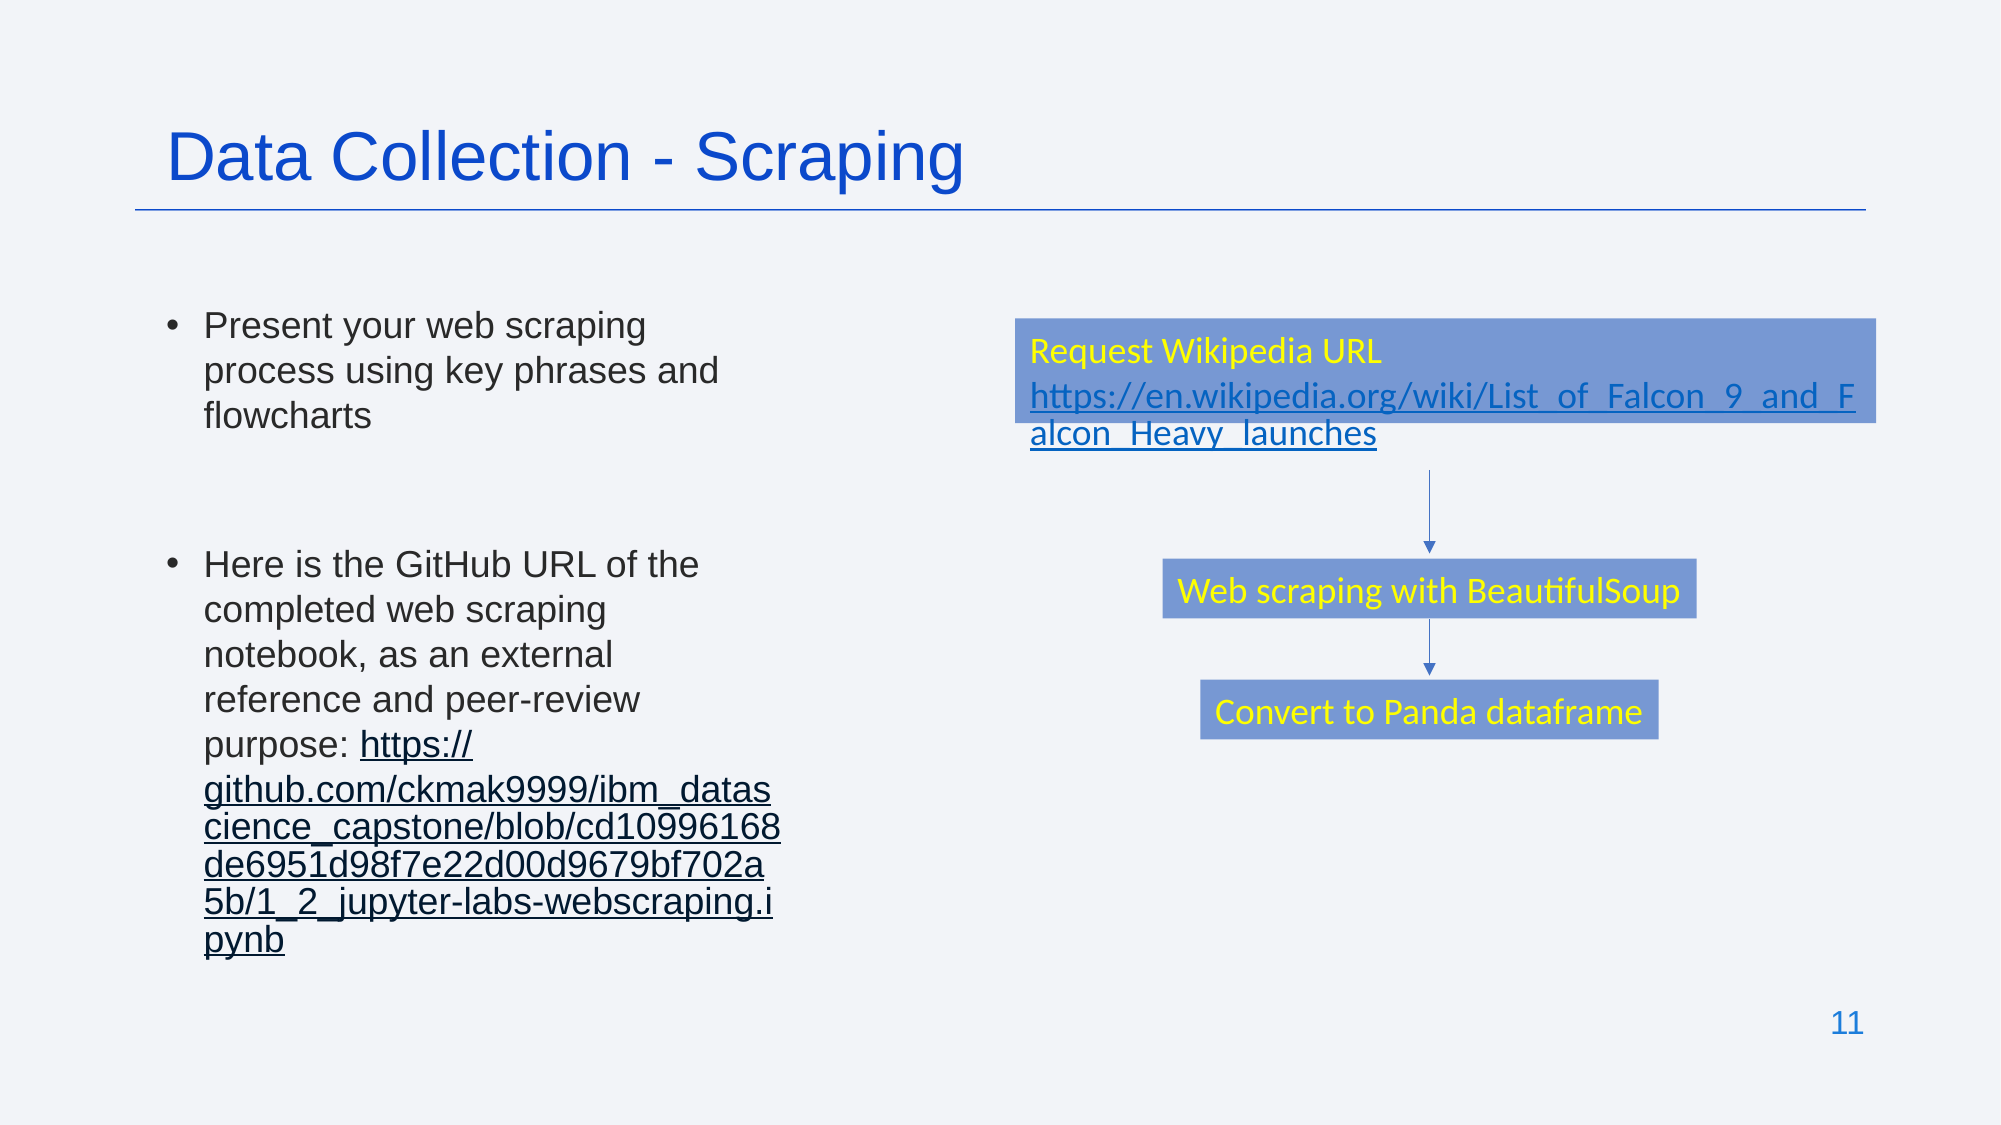

Data Collection - Scraping
Present your web scraping process using key phrases and flowcharts

Here is the GitHub URL of the completed web scraping notebook, as an external reference and peer-review purpose: https://github.com/ckmak9999/ibm_datascience_capstone/blob/cd10996168de6951d98f7e22d00d9679bf702a5b/1_2_jupyter-labs-webscraping.ipynb
Request Wikipedia URL
https://en.wikipedia.org/wiki/List_of_Falcon_9_and_Falcon_Heavy_launches
Web scraping with BeautifulSoup
Convert to Panda dataframe
11